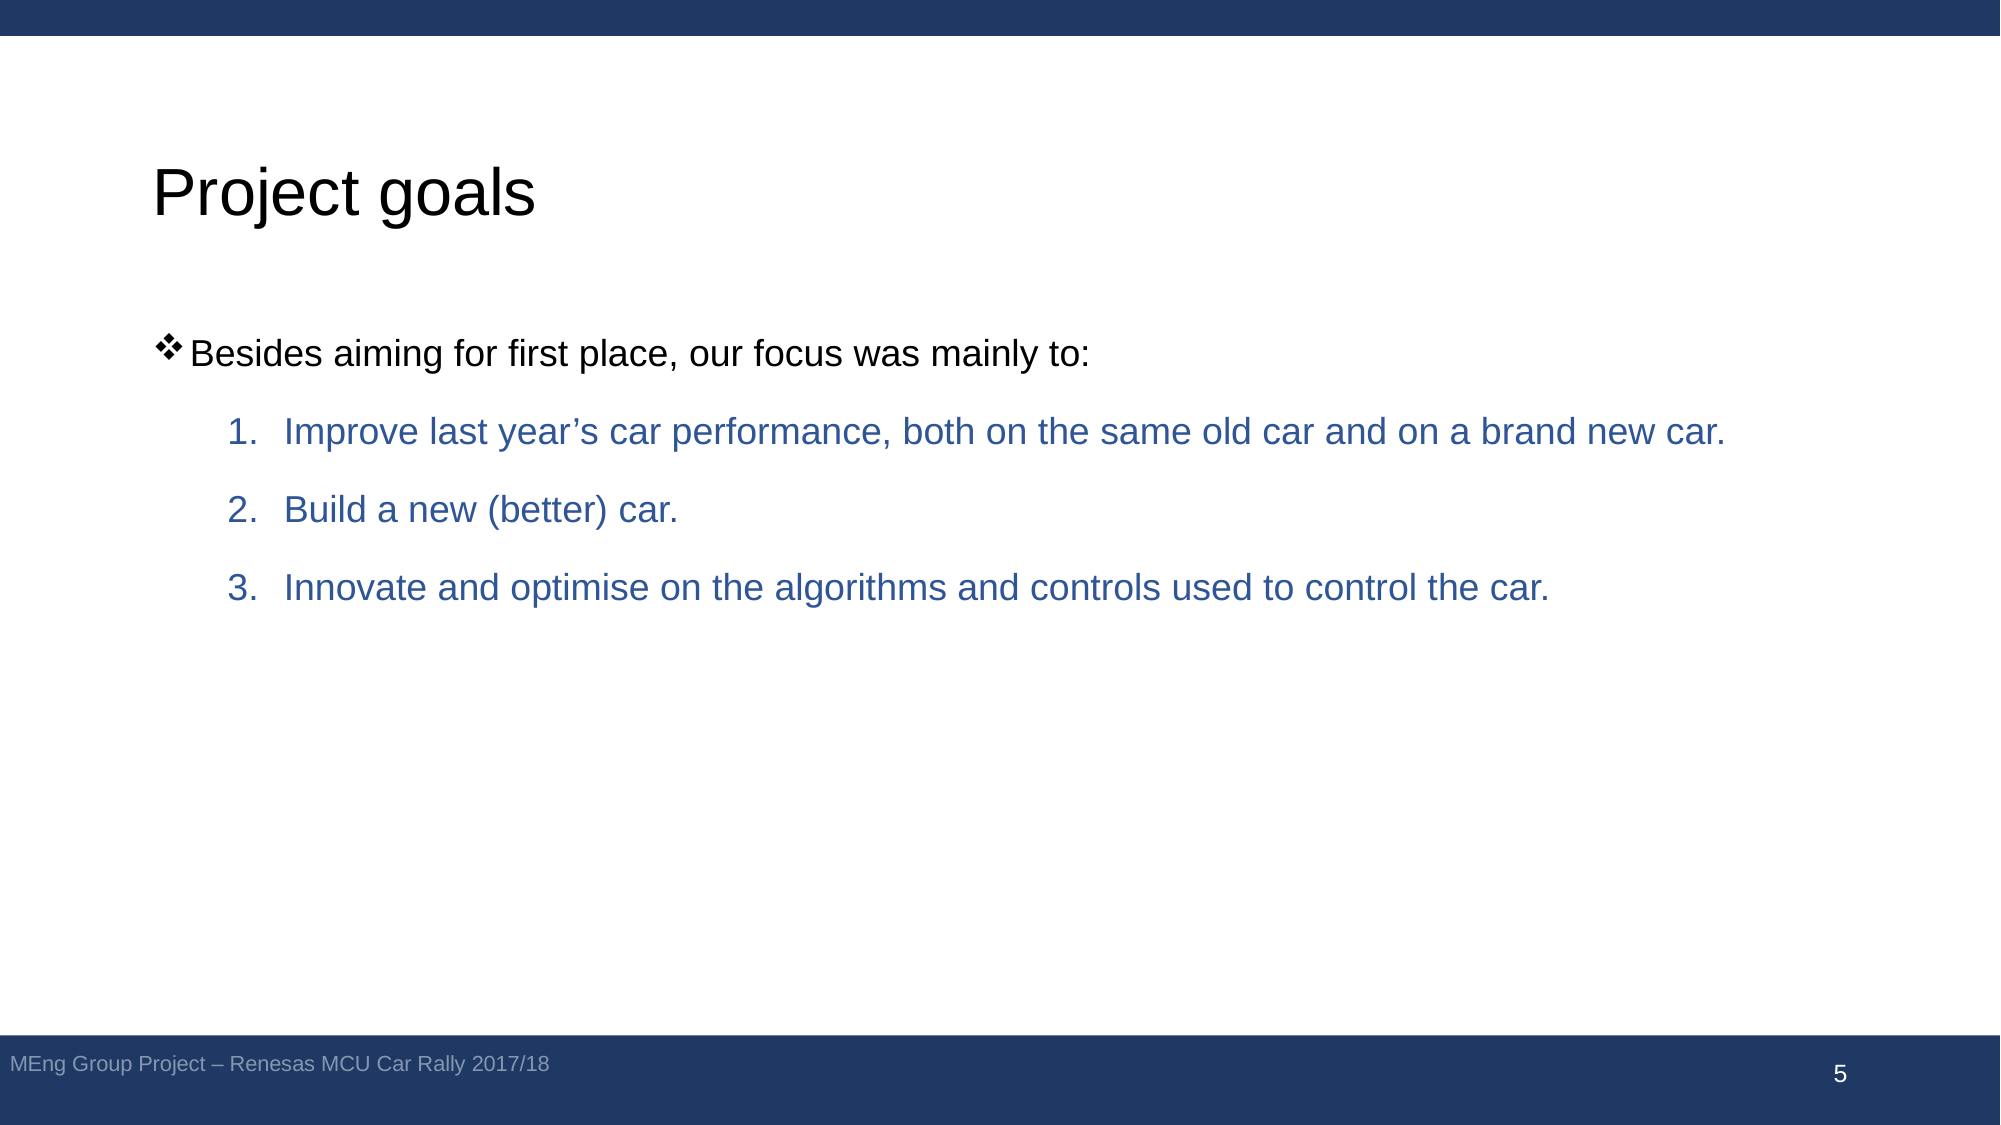

# Project goals
Besides aiming for first place, our focus was mainly to:
Improve last year’s car performance, both on the same old car and on a brand new car.
Build a new (better) car.
Innovate and optimise on the algorithms and controls used to control the car.

MEng Group Project – Renesas MCU Car Rally 2017/18

5